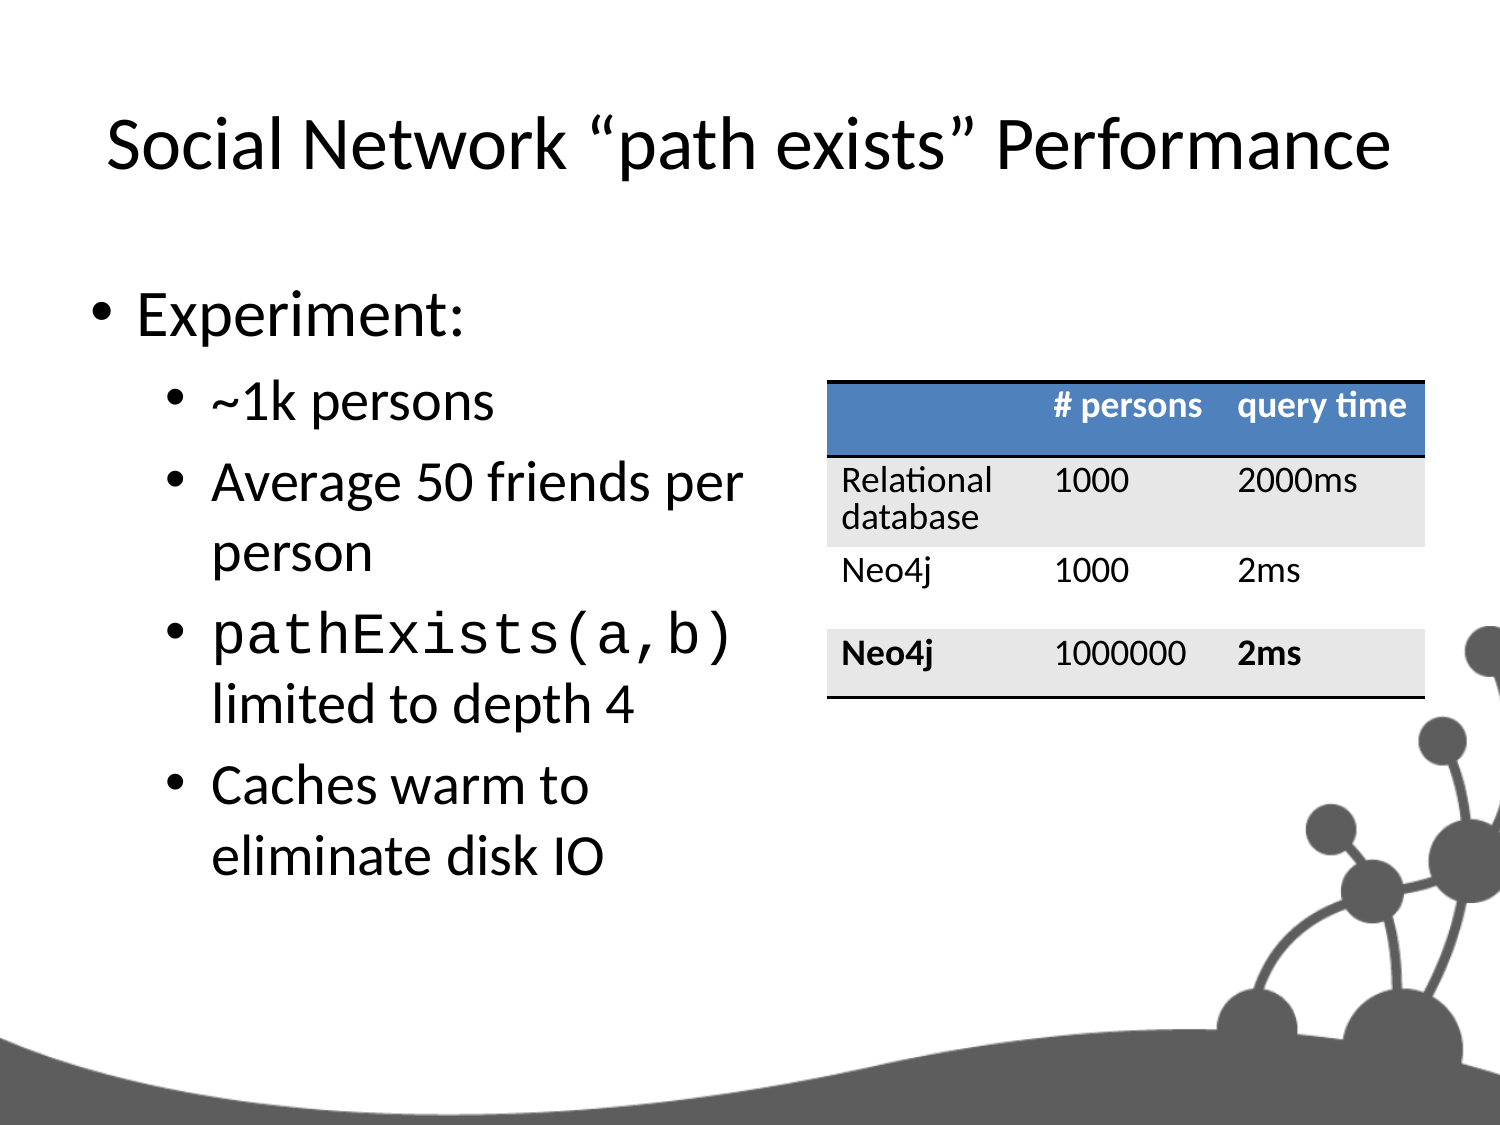

# Social Network “path exists” Performance
Experiment:
~1k persons
Average 50 friends per person
pathExists(a,b) limited to depth 4
Caches warm to eliminate disk IO

|  | # persons | query time |
| --- | --- | --- |
| Relational database | 1000 | 2000ms |
| Neo4j | 1000 | 2ms |
| Neo4j | 1000000 | 2ms |